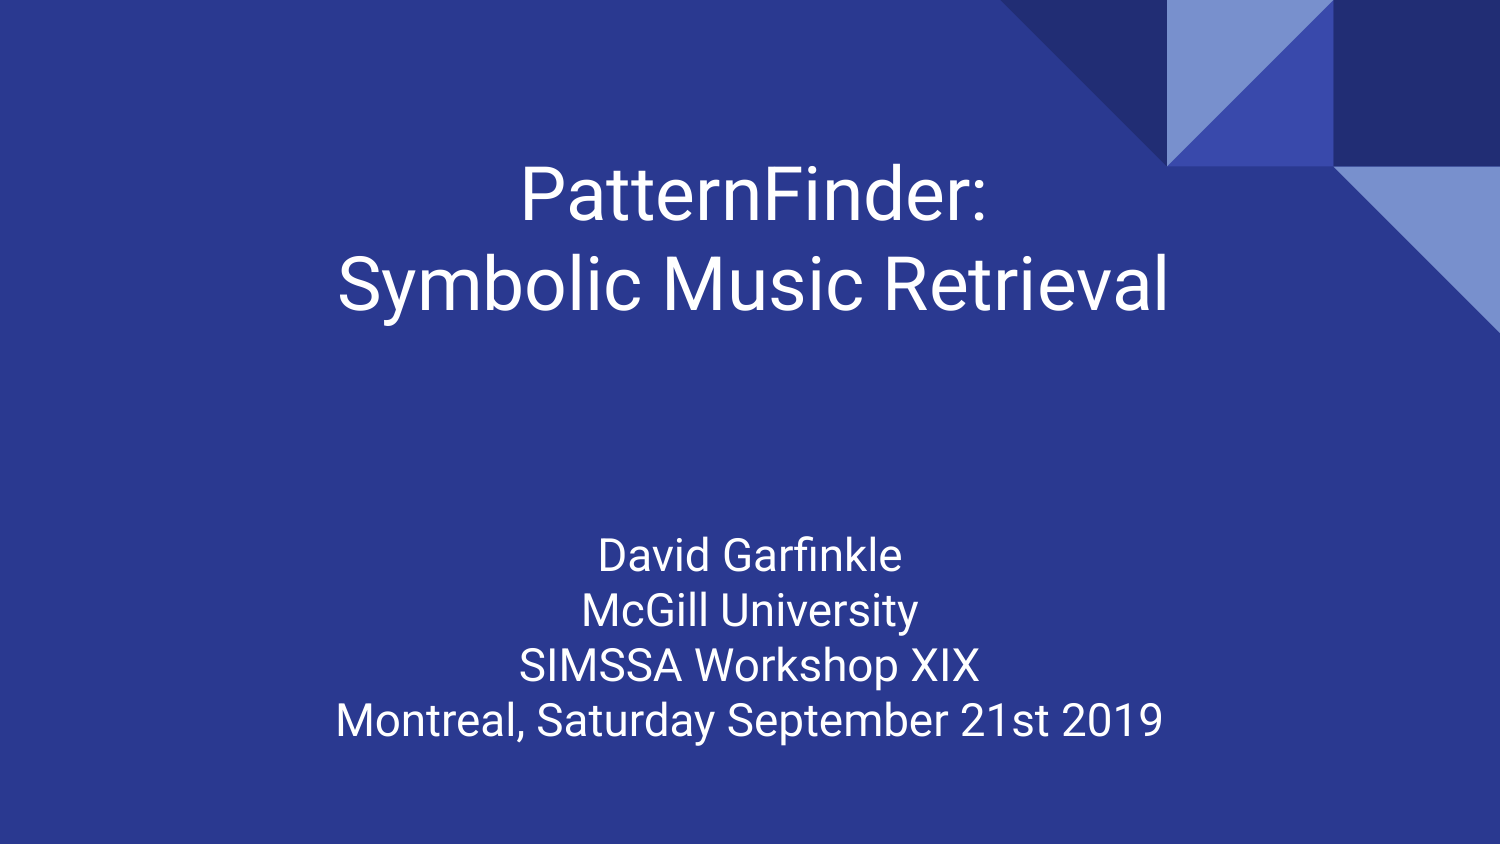

# PatternFinder:
Symbolic Music Retrieval
David Garfinkle
McGill University
SIMSSA Workshop XIX
Montreal, Saturday September 21st 2019
1